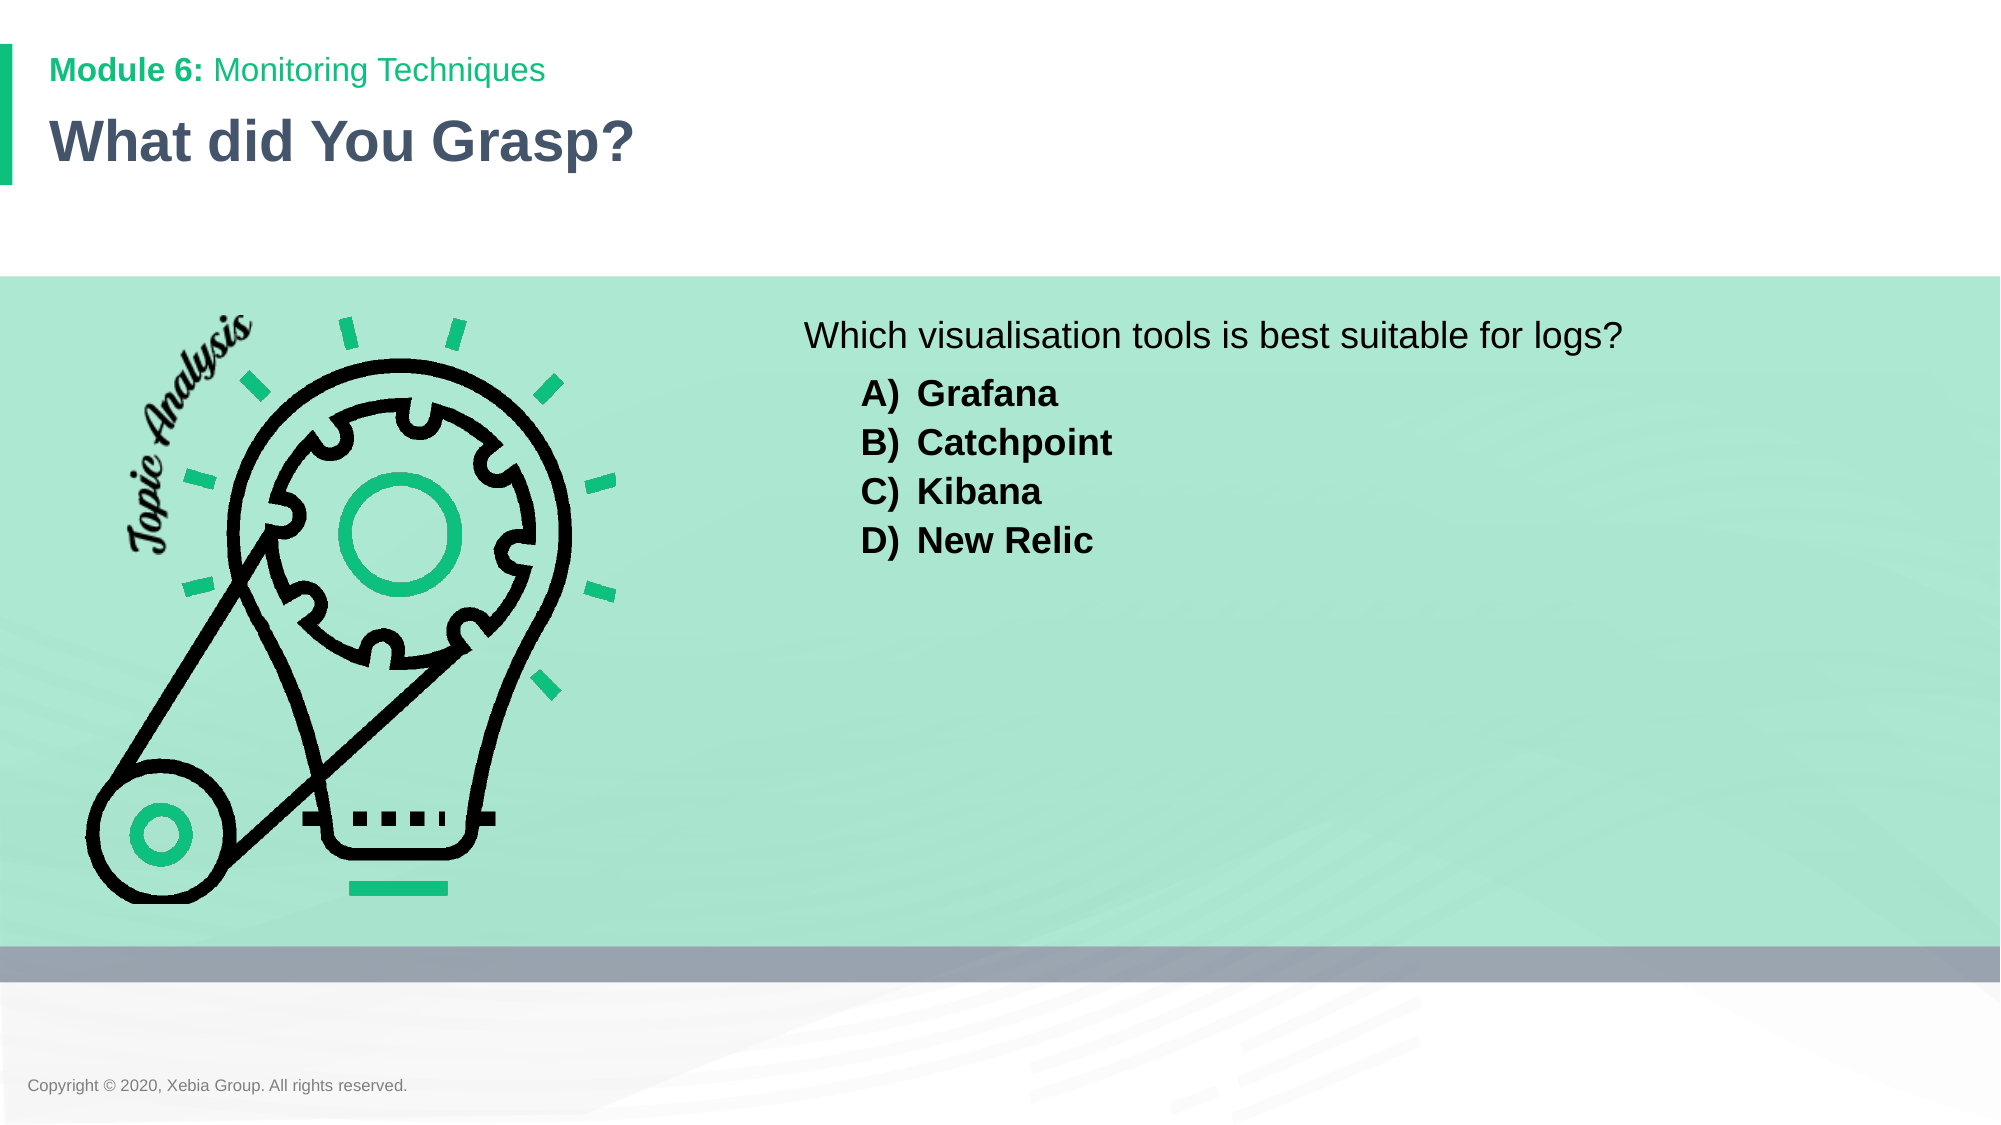

# What did You Grasp?
Which visualisation tools is best suitable for logs?
Grafana
Catchpoint
Kibana
New Relic